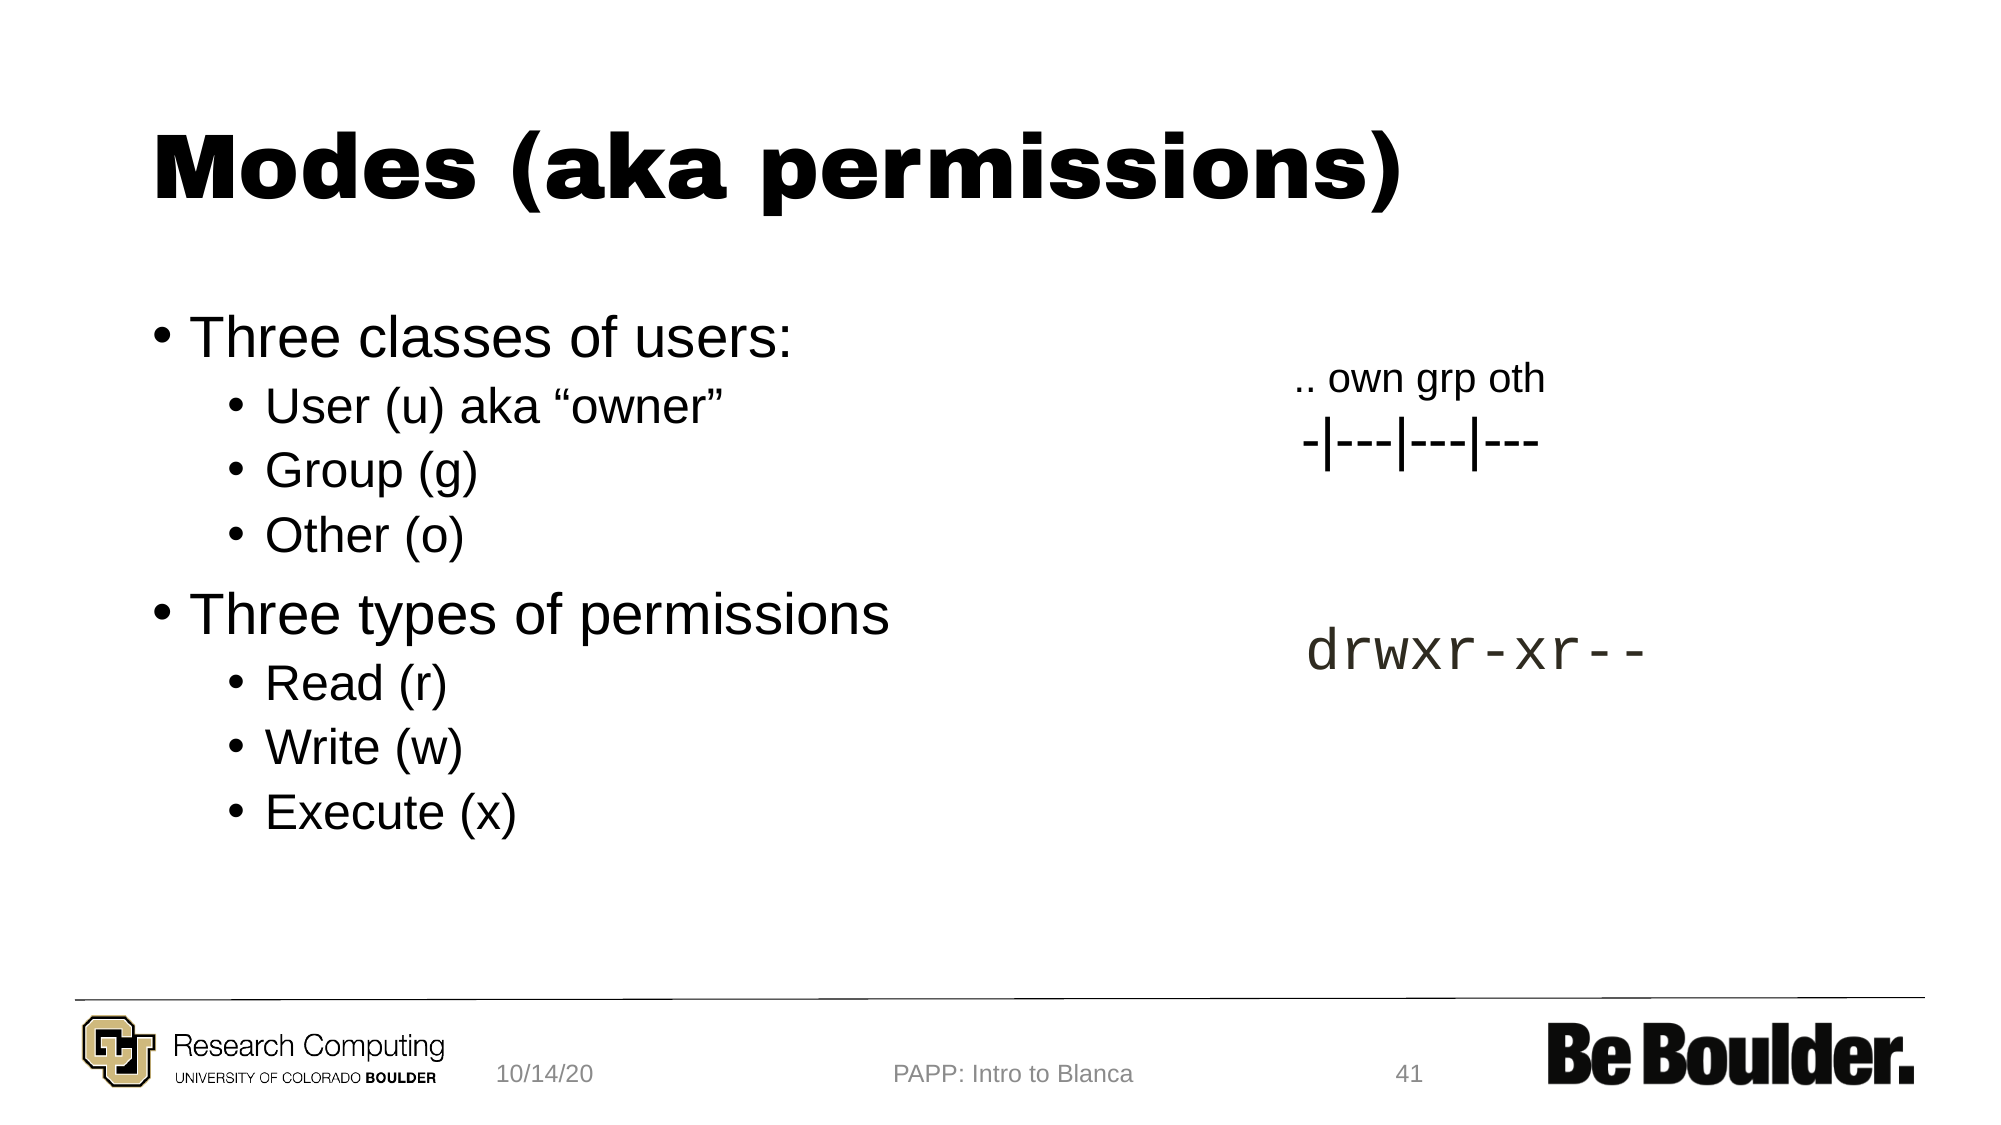

# Modes (aka permissions)
Three classes of users:
User (u) aka “owner”
Group (g)
Other (o)
Three types of permissions
Read (r)
Write (w)
Execute (x)

     .. own grp oth
    -|---|---|---

  drwxr-xr--

10/14/20
PAPP: Intro to Blanca
41